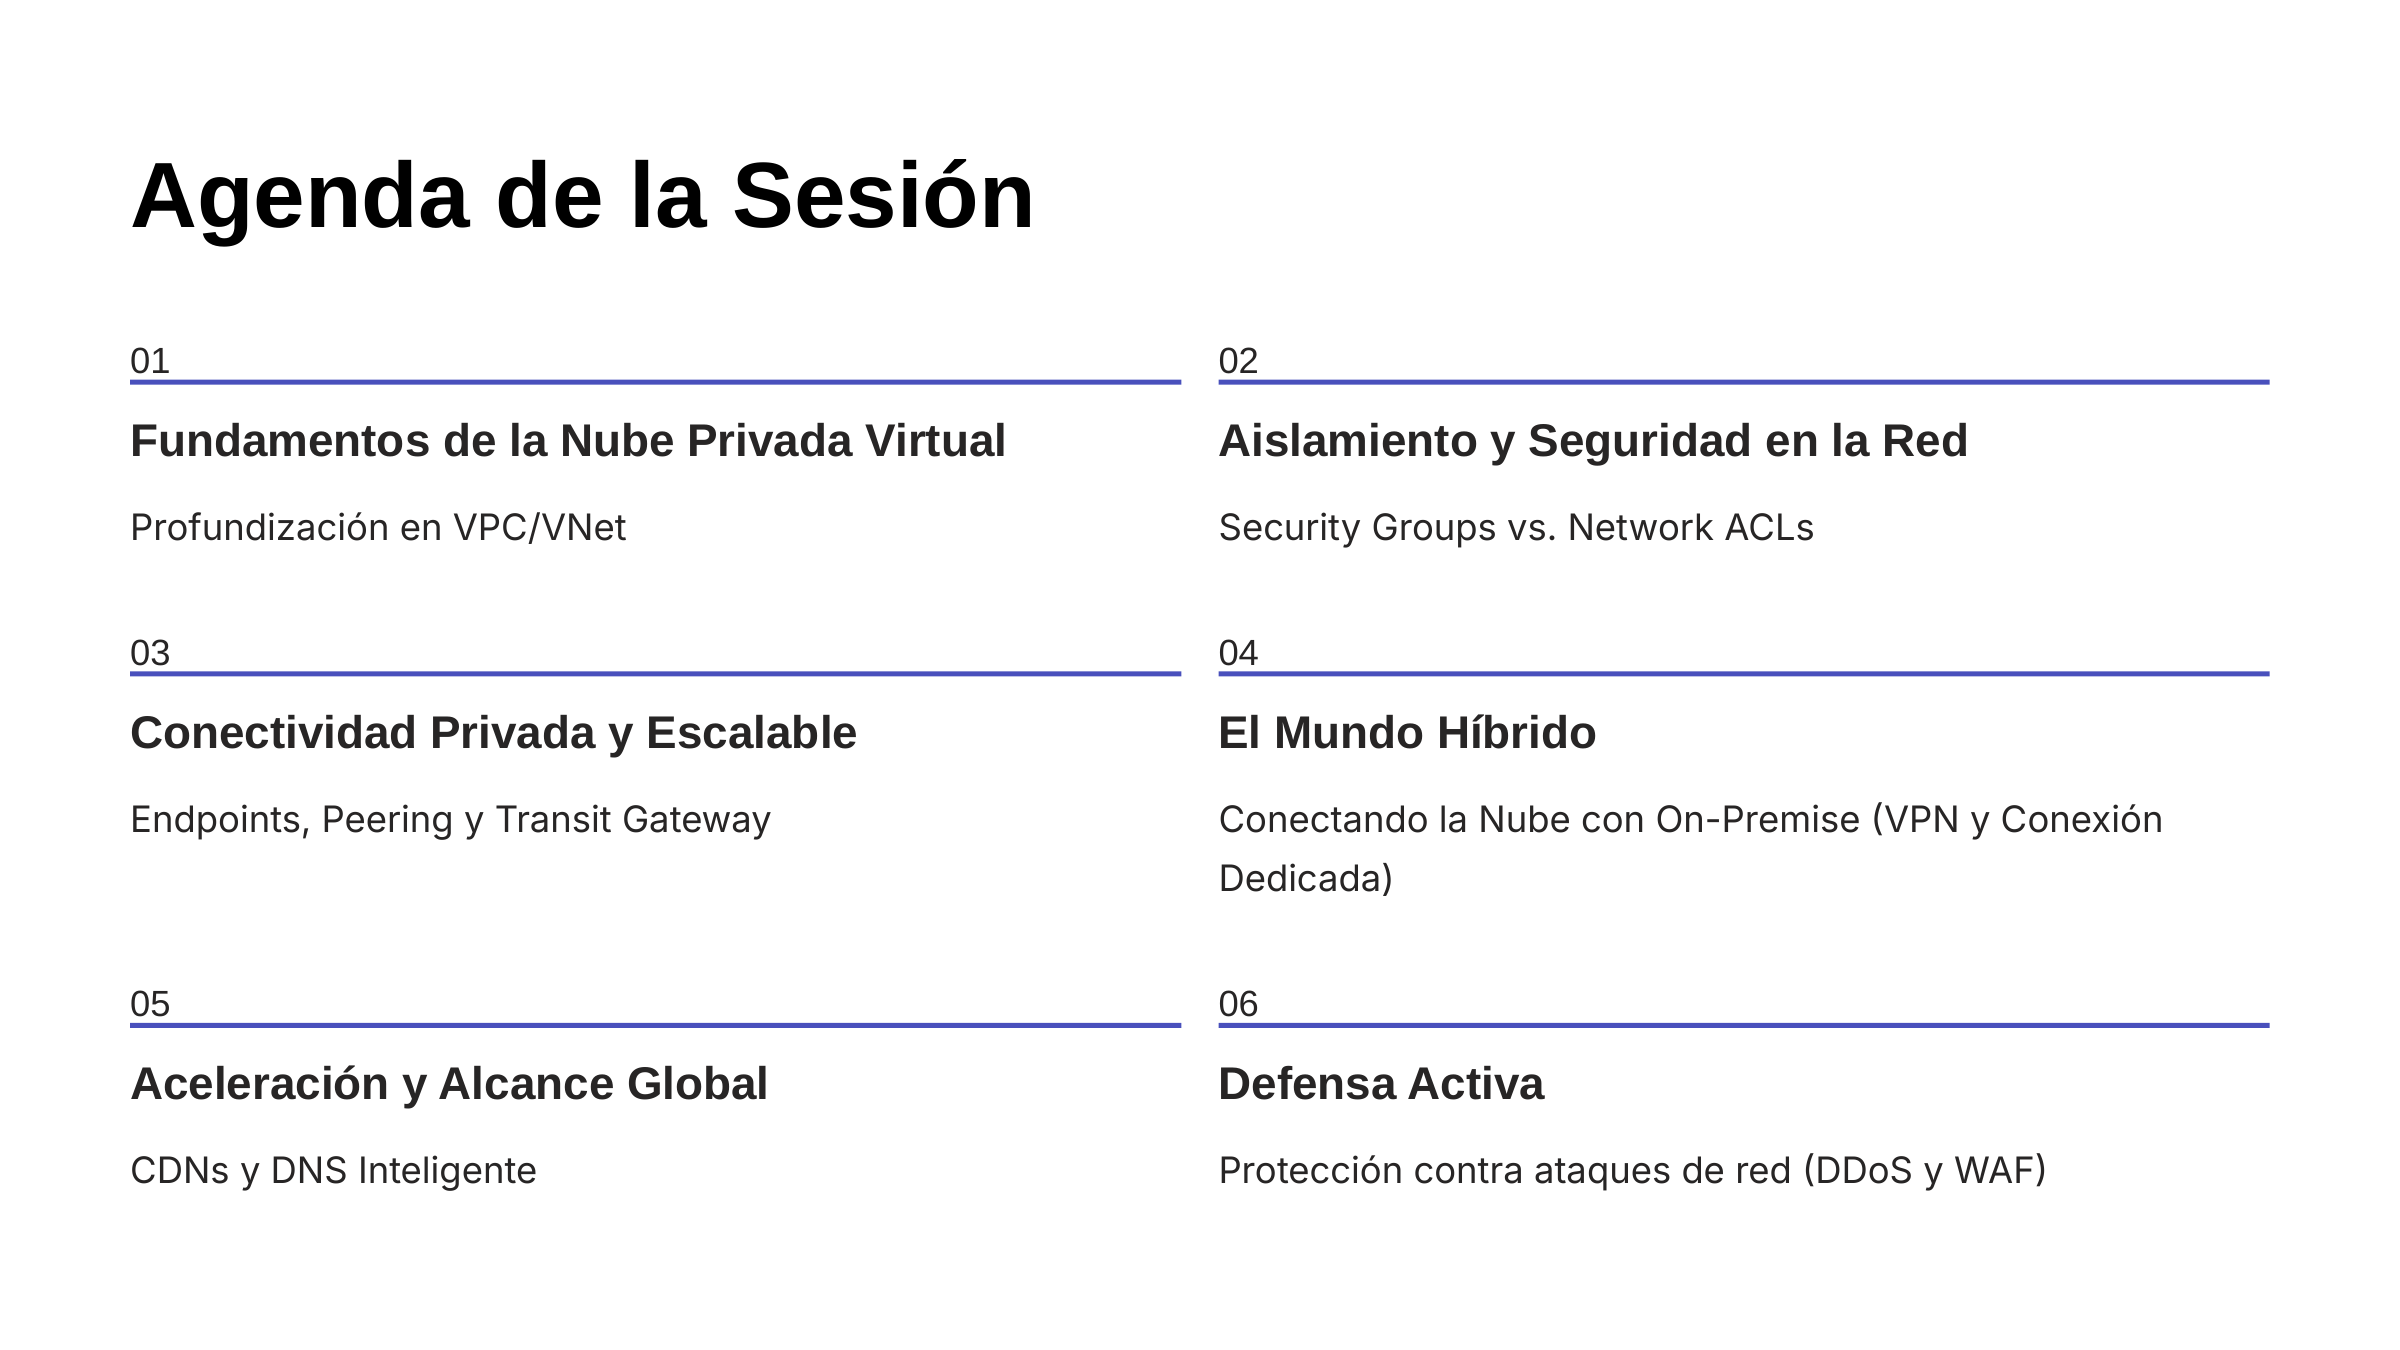

Agenda de la Sesión
01
02

Fundamentos de la Nube Privada Virtual
Aislamiento y Seguridad en la Red
Profundización en VPC/VNet
Security Groups vs. Network ACLs
03
04

Conectividad Privada y Escalable
El Mundo Híbrido
Endpoints, Peering y Transit Gateway
Conectando la Nube con On-Premise (VPN y Conexión Dedicada)
05
06

Aceleración y Alcance Global
Defensa Activa
CDNs y DNS Inteligente
Protección contra ataques de red (DDoS y WAF)